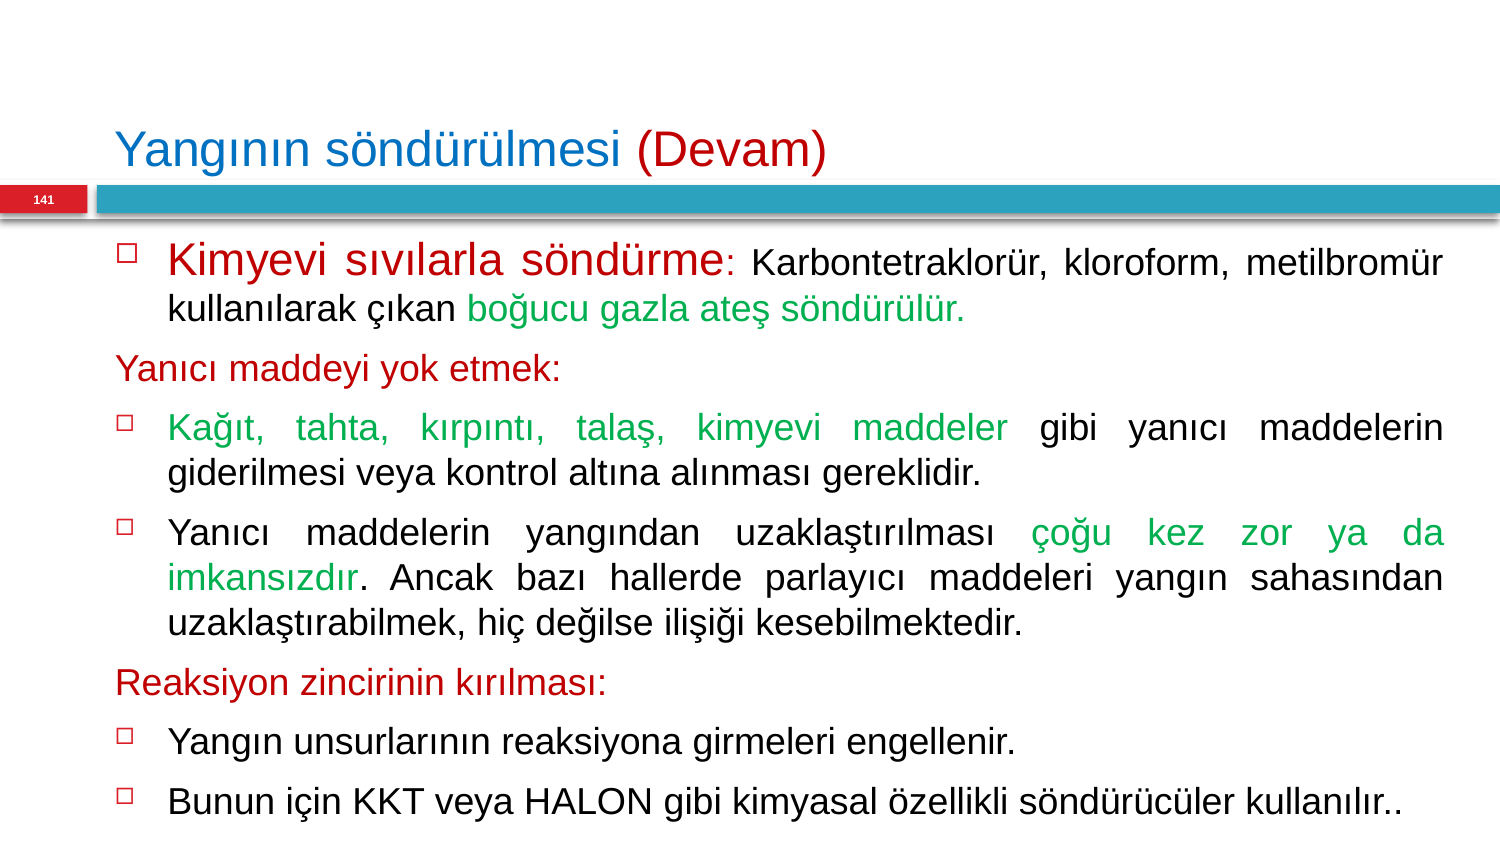

# Yangının söndürülmesi (Devam)
141
Kimyevi sıvılarla söndürme: Karbontetraklorür, kloroform, metilbromür kullanılarak çıkan boğucu gazla ateş söndürülür.
Yanıcı maddeyi yok etmek:
Kağıt, tahta, kırpıntı, talaş, kimyevi maddeler gibi yanıcı maddelerin giderilmesi veya kontrol altına alınması gereklidir.
Yanıcı maddelerin yangından uzaklaştırılması çoğu kez zor ya da imkansızdır. Ancak bazı hallerde parlayıcı maddeleri yangın sahasından uzaklaştırabilmek, hiç değilse ilişiği kesebilmektedir.
Reaksiyon zincirinin kırılması:
Yangın unsurlarının reaksiyona girmeleri engellenir.
Bunun için KKT veya HALON gibi kimyasal özellikli söndürücüler kullanılır..